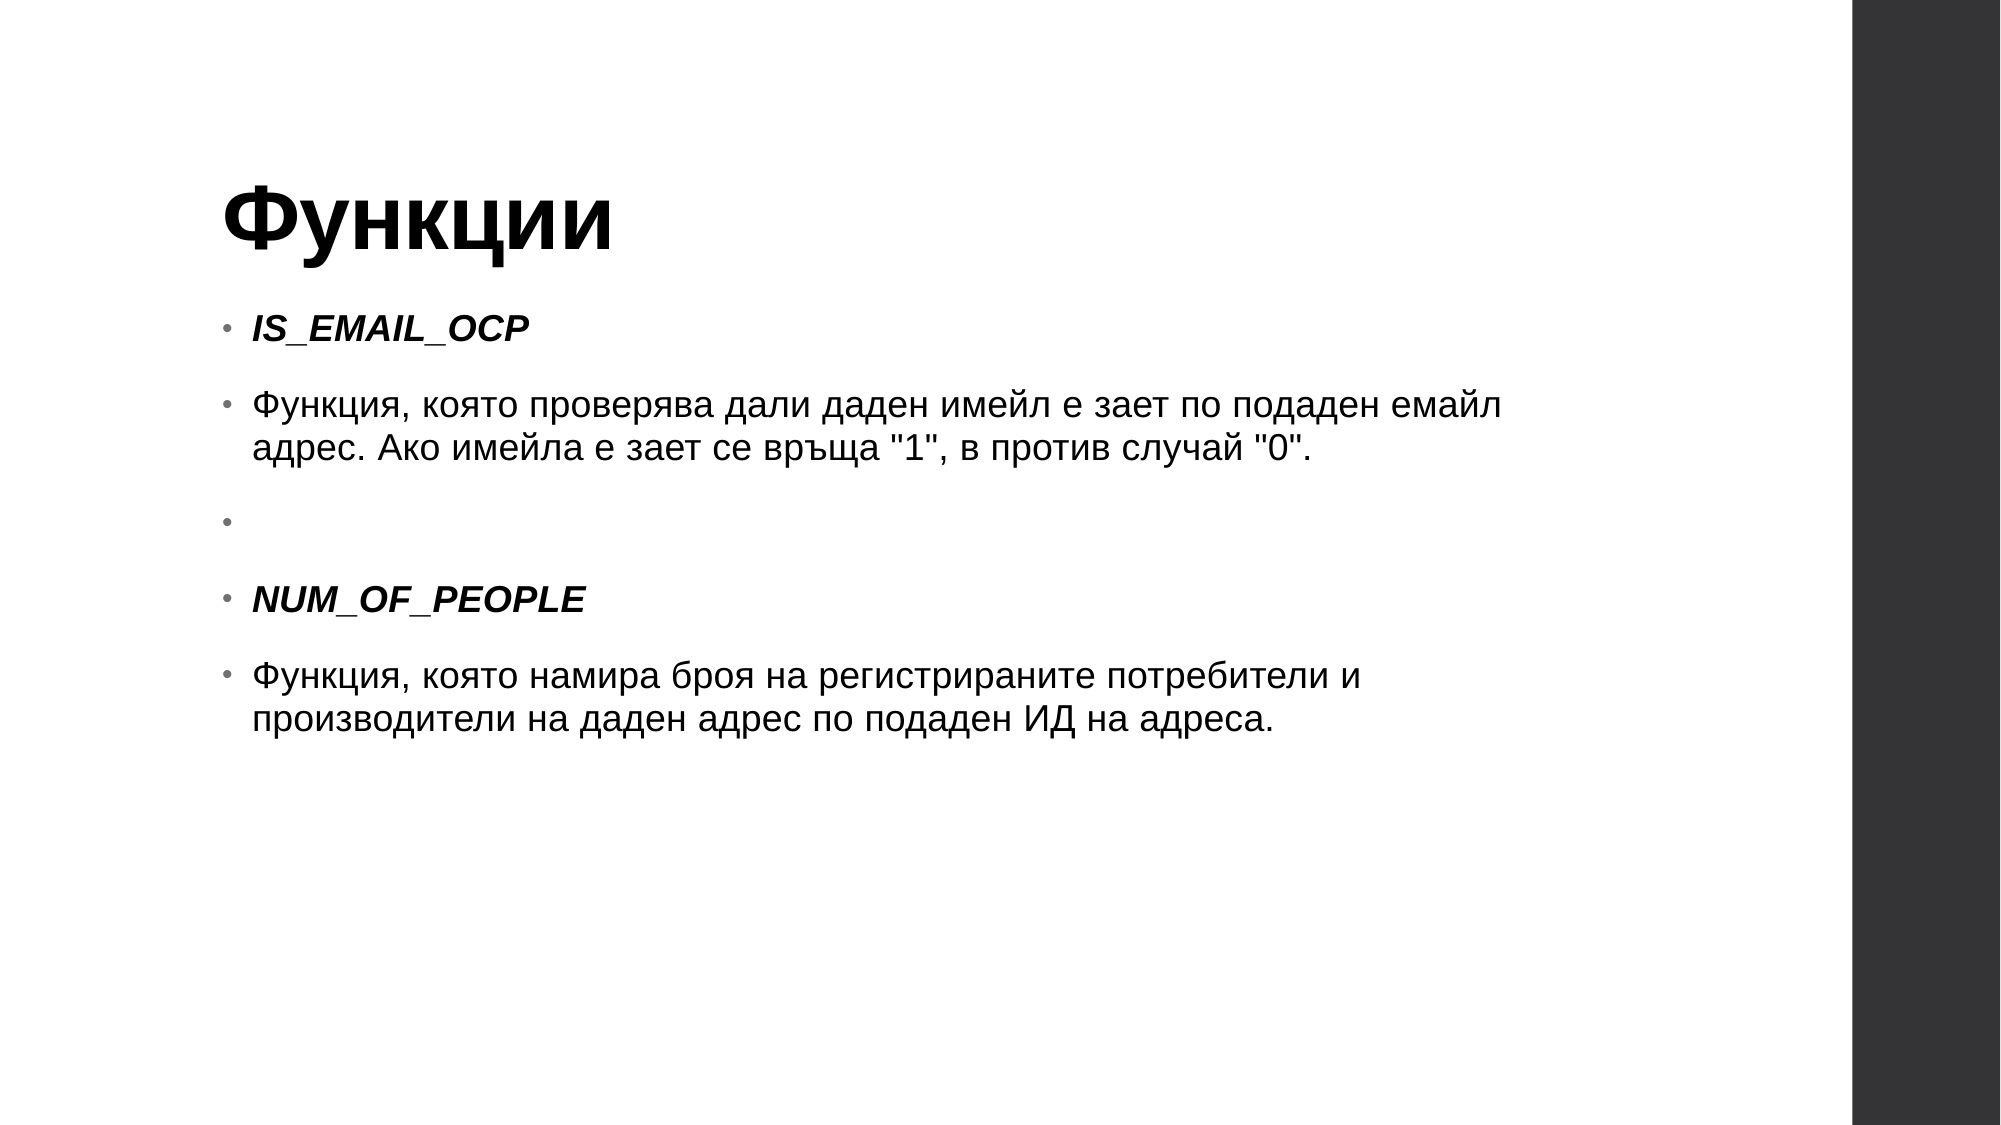

# Функции
IS_EMAIL_OCP
Функция, която проверява дали даден имейл е зает по подаден емайл адрес. Ако имейла е зает се връща "1", в против случай "0".

NUM_OF_PEOPLE
Функция, която намира броя на регистрираните потребители и производители на даден адрес по подаден ИД на адреса.